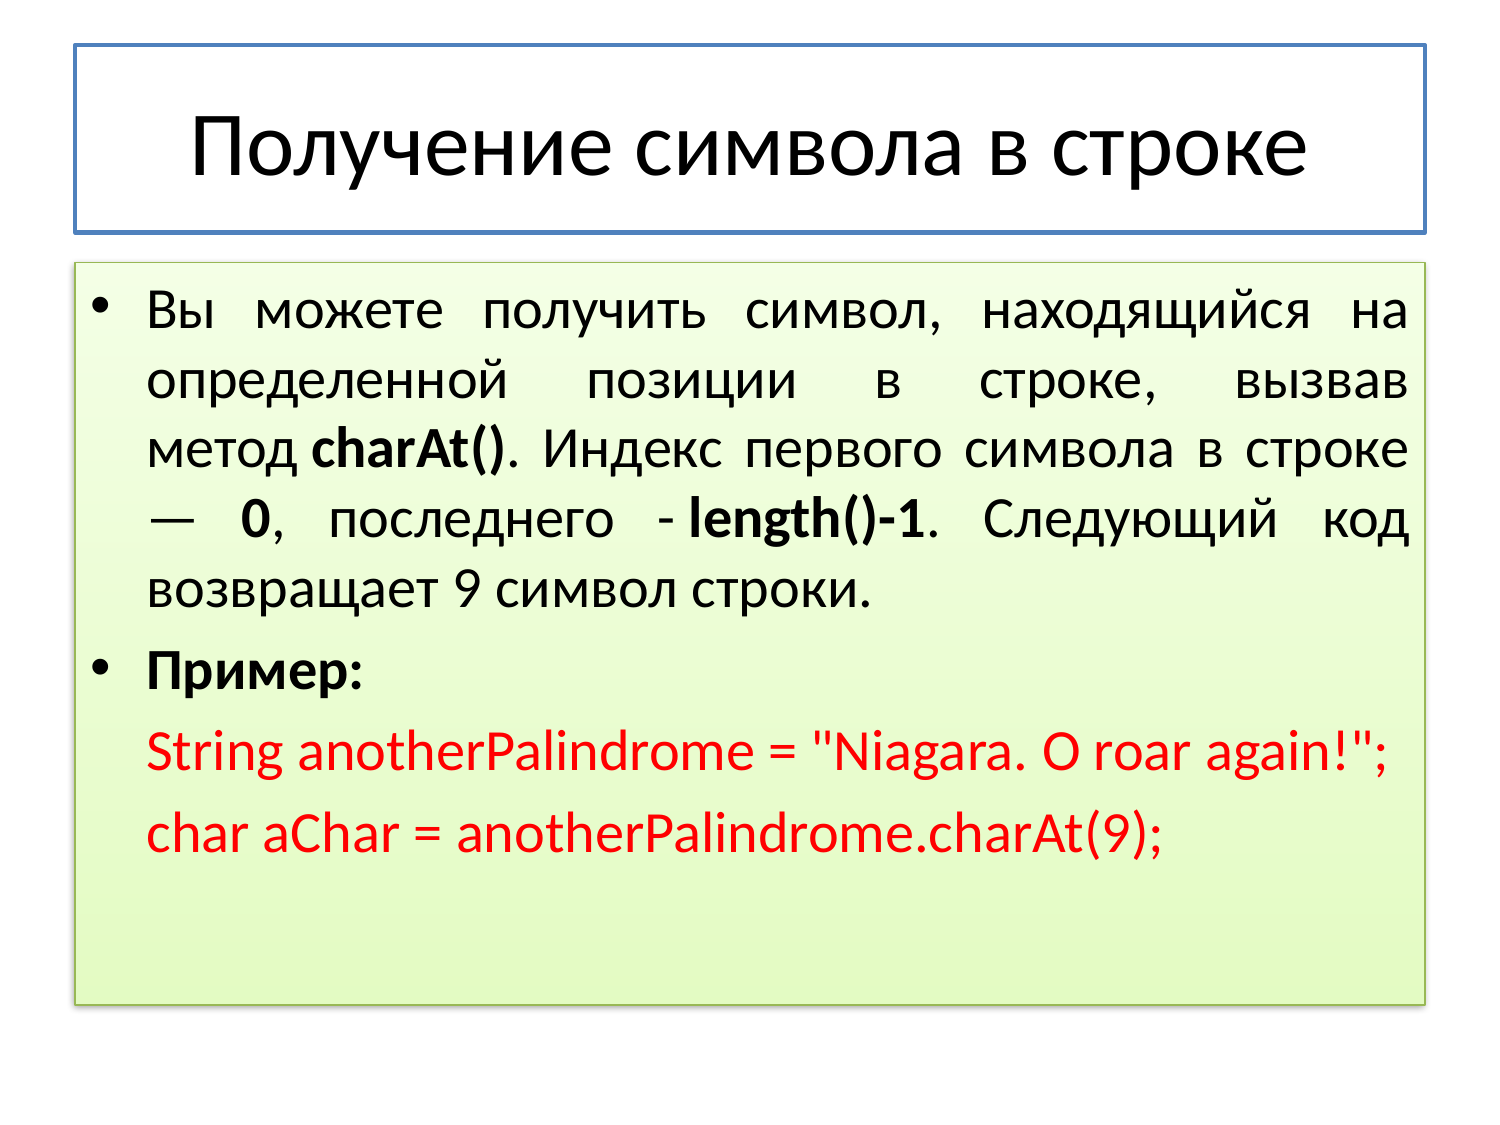

# Получение символа в строке
Вы можете получить символ, находящийся на определенной позиции в строке, вызвав метод charAt(). Индекс первого символа в строке — 0, последнего - length()-1. Следующий код возвращает 9 символ строки.
Пример:
	String anotherPalindrome = "Niagara. O roar again!";
	char aChar = anotherPalindrome.charAt(9);